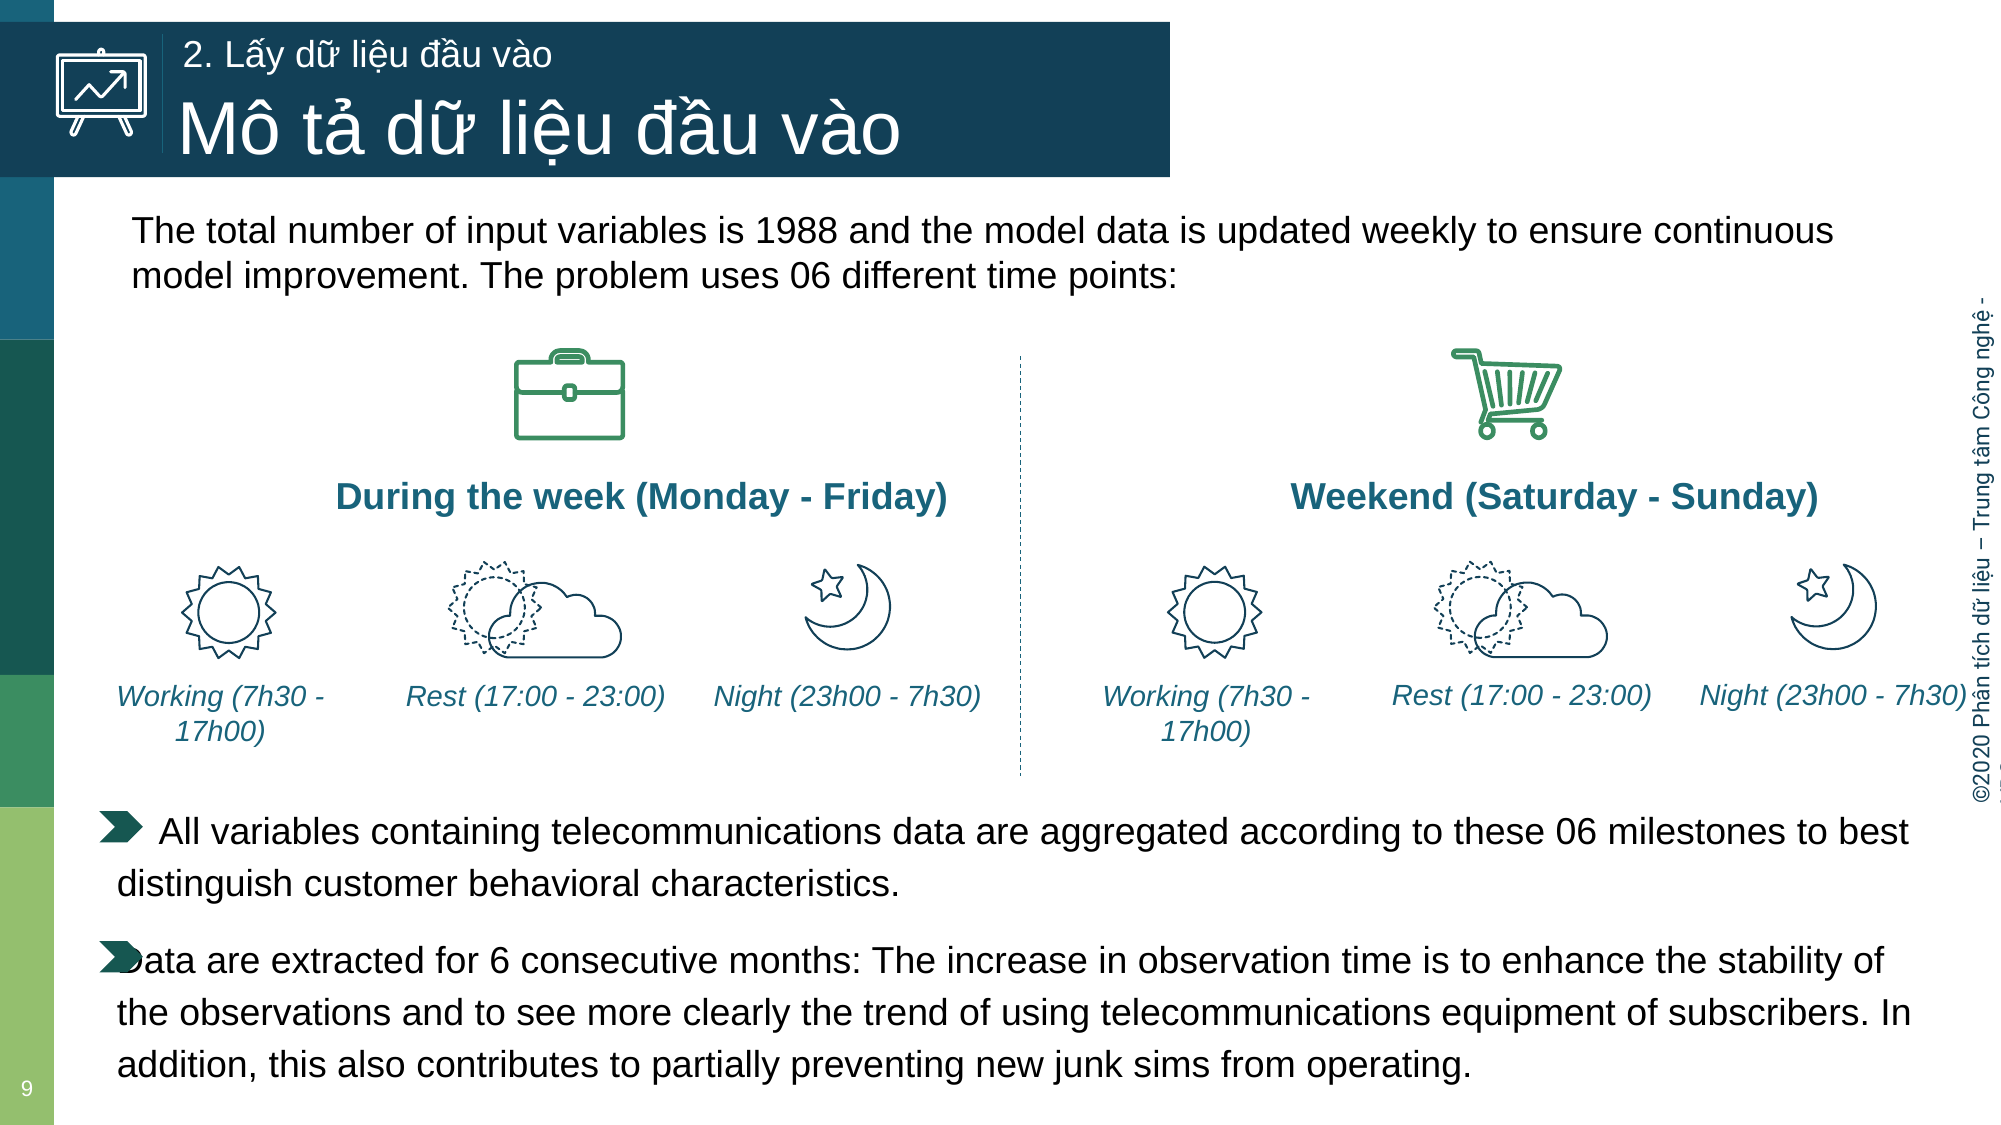

# 2. Lấy dữ liệu đầu vào

Mô tả dữ liệu đầu vào
The total number of input variables is 1988 and the model data is updated weekly to ensure continuous model improvement. The problem uses 06 different time points:

During the week (Monday - Friday)
Weekend (Saturday - Sunday)

Rest (17:00 - 23:00)
Night (23h00 - 7h30)
Rest (17:00 - 23:00)
Night (23h00 - 7h30)
Working (7h30 - 17h00)
Working (7h30 - 17h00)
    All variables containing telecommunications data are aggregated according to these 06 milestones to best distinguish customer behavioral characteristics.
Data are extracted for 6 consecutive months: The increase in observation time is to enhance the stability of the observations and to see more clearly the trend of using telecommunications equipment of subscribers. In addition, this also contributes to partially preventing new junk sims from operating.

9